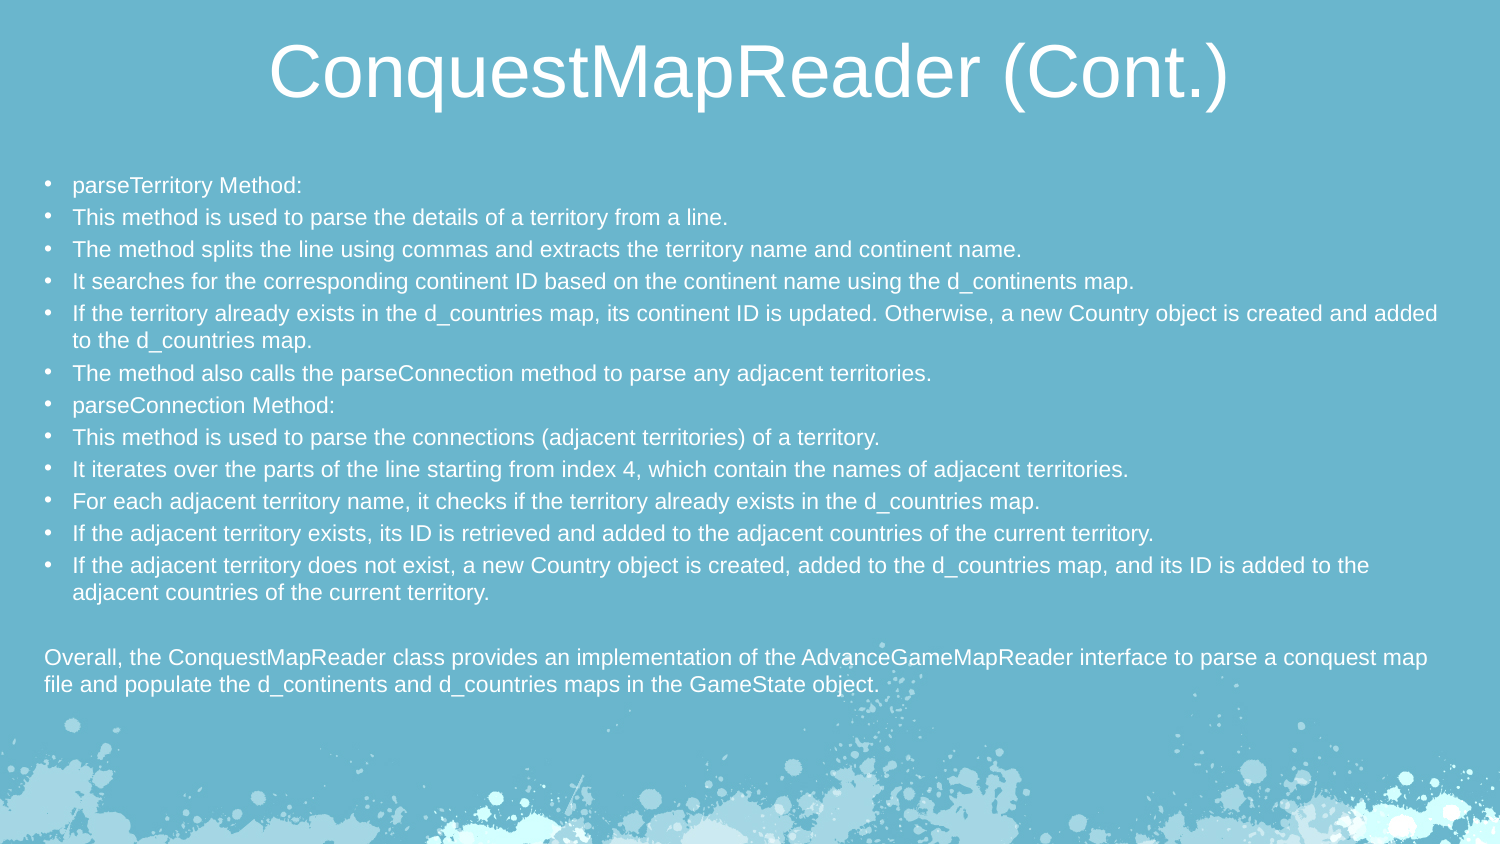

ConquestMapReader (Cont.)
parseTerritory Method:
This method is used to parse the details of a territory from a line.
The method splits the line using commas and extracts the territory name and continent name.
It searches for the corresponding continent ID based on the continent name using the d_continents map.
If the territory already exists in the d_countries map, its continent ID is updated. Otherwise, a new Country object is created and added to the d_countries map.
The method also calls the parseConnection method to parse any adjacent territories.
parseConnection Method:
This method is used to parse the connections (adjacent territories) of a territory.
It iterates over the parts of the line starting from index 4, which contain the names of adjacent territories.
For each adjacent territory name, it checks if the territory already exists in the d_countries map.
If the adjacent territory exists, its ID is retrieved and added to the adjacent countries of the current territory.
If the adjacent territory does not exist, a new Country object is created, added to the d_countries map, and its ID is added to the
adjacent countries of the current territory.

Overall, the ConquestMapReader class provides an implementation of the AdvanceGameMapReader interface to parse a conquest map
file and populate the d_continents and d_countries maps in the GameState object.